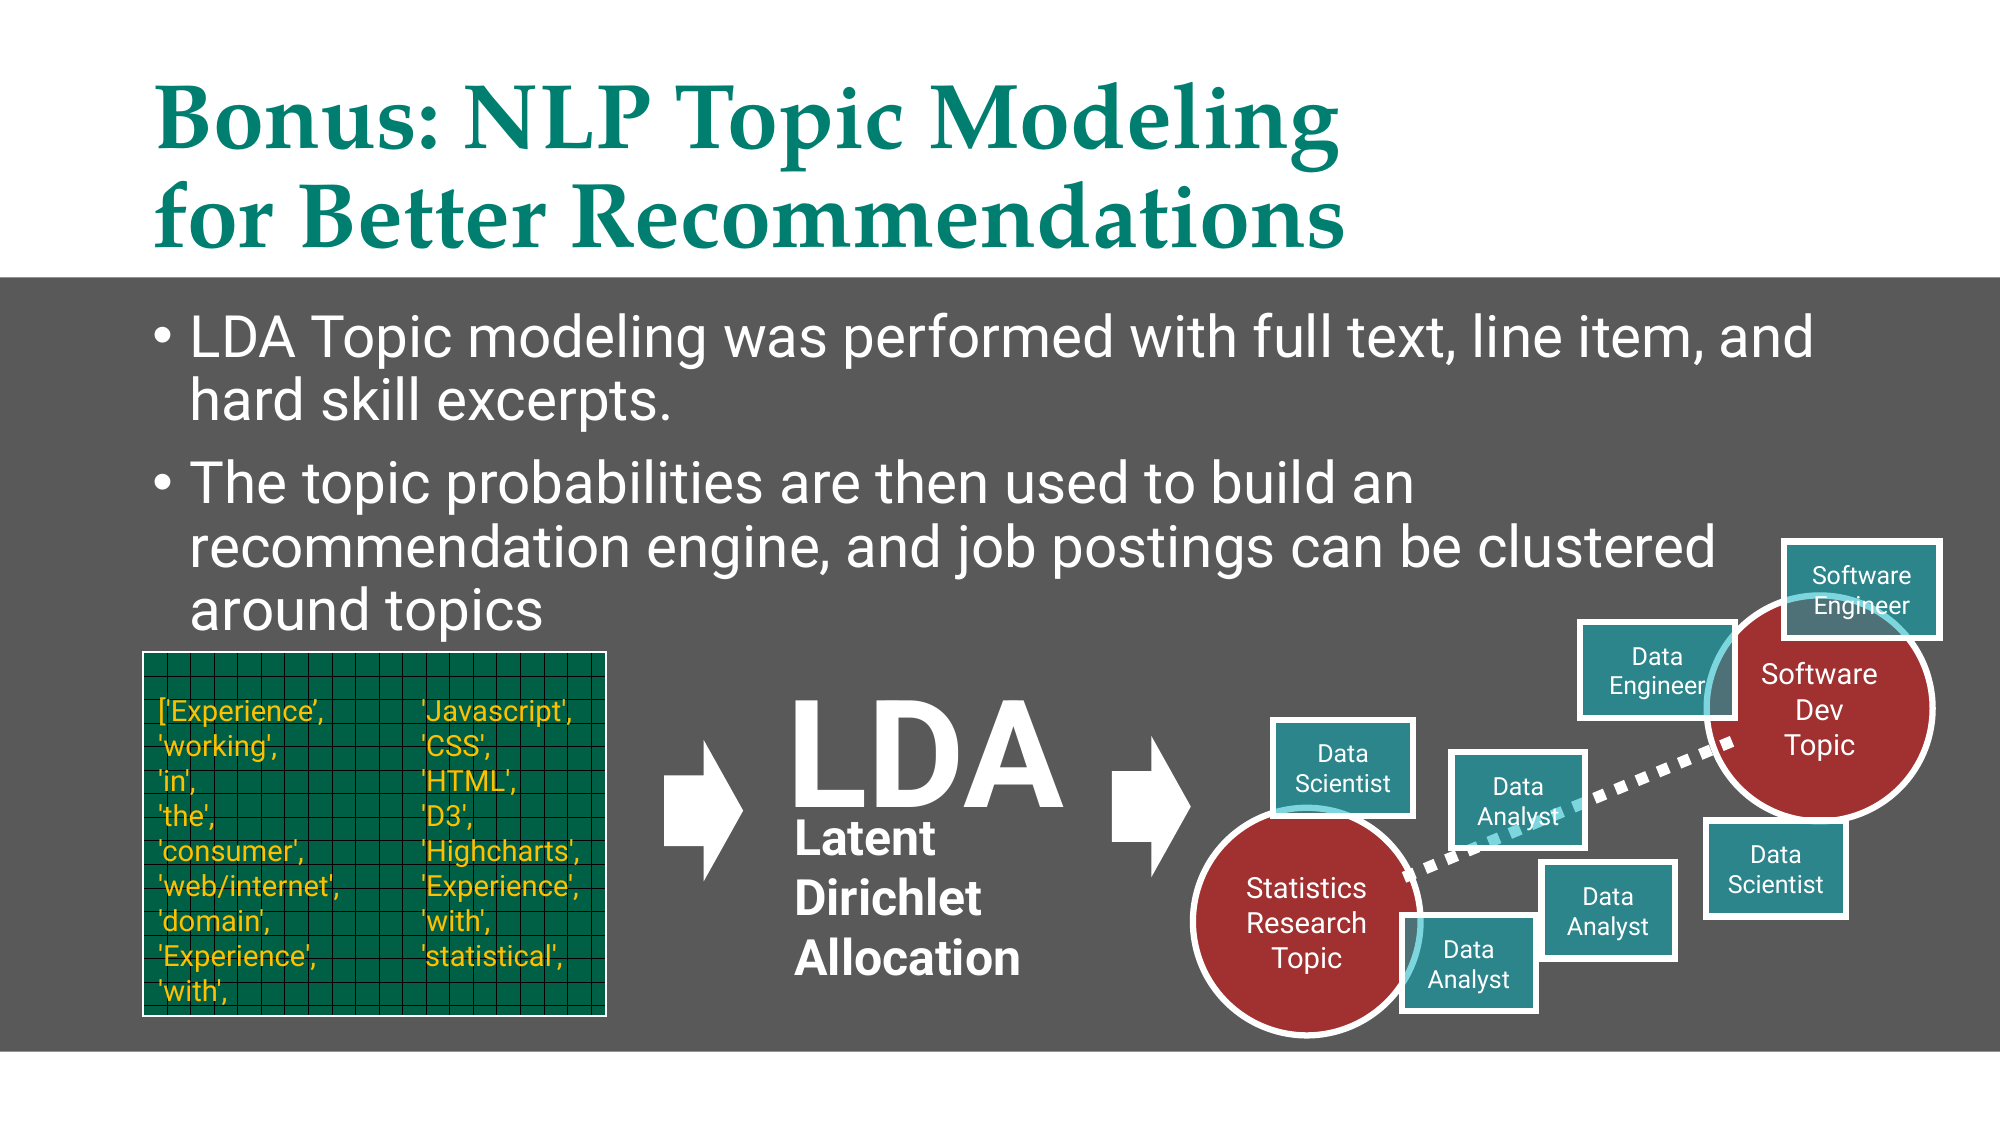

# Bonus: NLP Topic Modeling for Better Recommendations

LDA Topic modeling was performed with full text, line item, and hard skill excerpts.
The topic probabilities are then used to build an recommendation engine, and job postings can be clustered around topics

Software Engineer
Software Dev
Topic
Data
Engineer
LDA

['Experience’,
'working',
'in',
'the',
'consumer',
'web/internet',
'domain',
'Experience',
'with',
'Javascript',
'CSS',
'HTML',
'D3',
'Highcharts',
'Experience',
'with',
'statistical',
Data
Scientist

Data
Analyst
Latent
Dirichlet
Allocation
Statistics Research
Topic
Data
Scientist
Data
Analyst
Data
Analyst